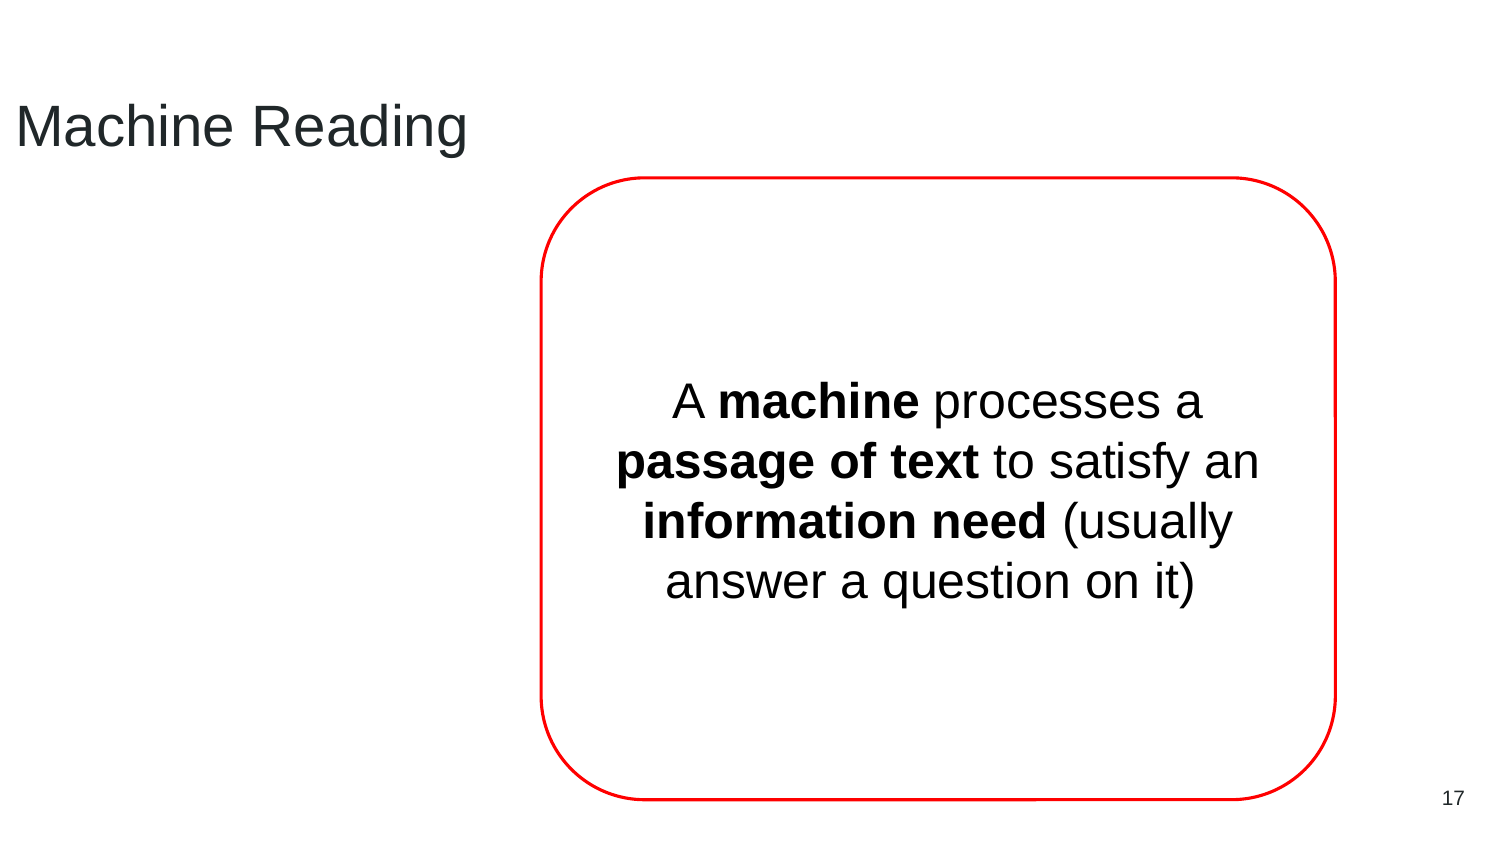

Machine Reading
A machine processes a passage of text to satisfy an information need (usually answer a question on it)
17